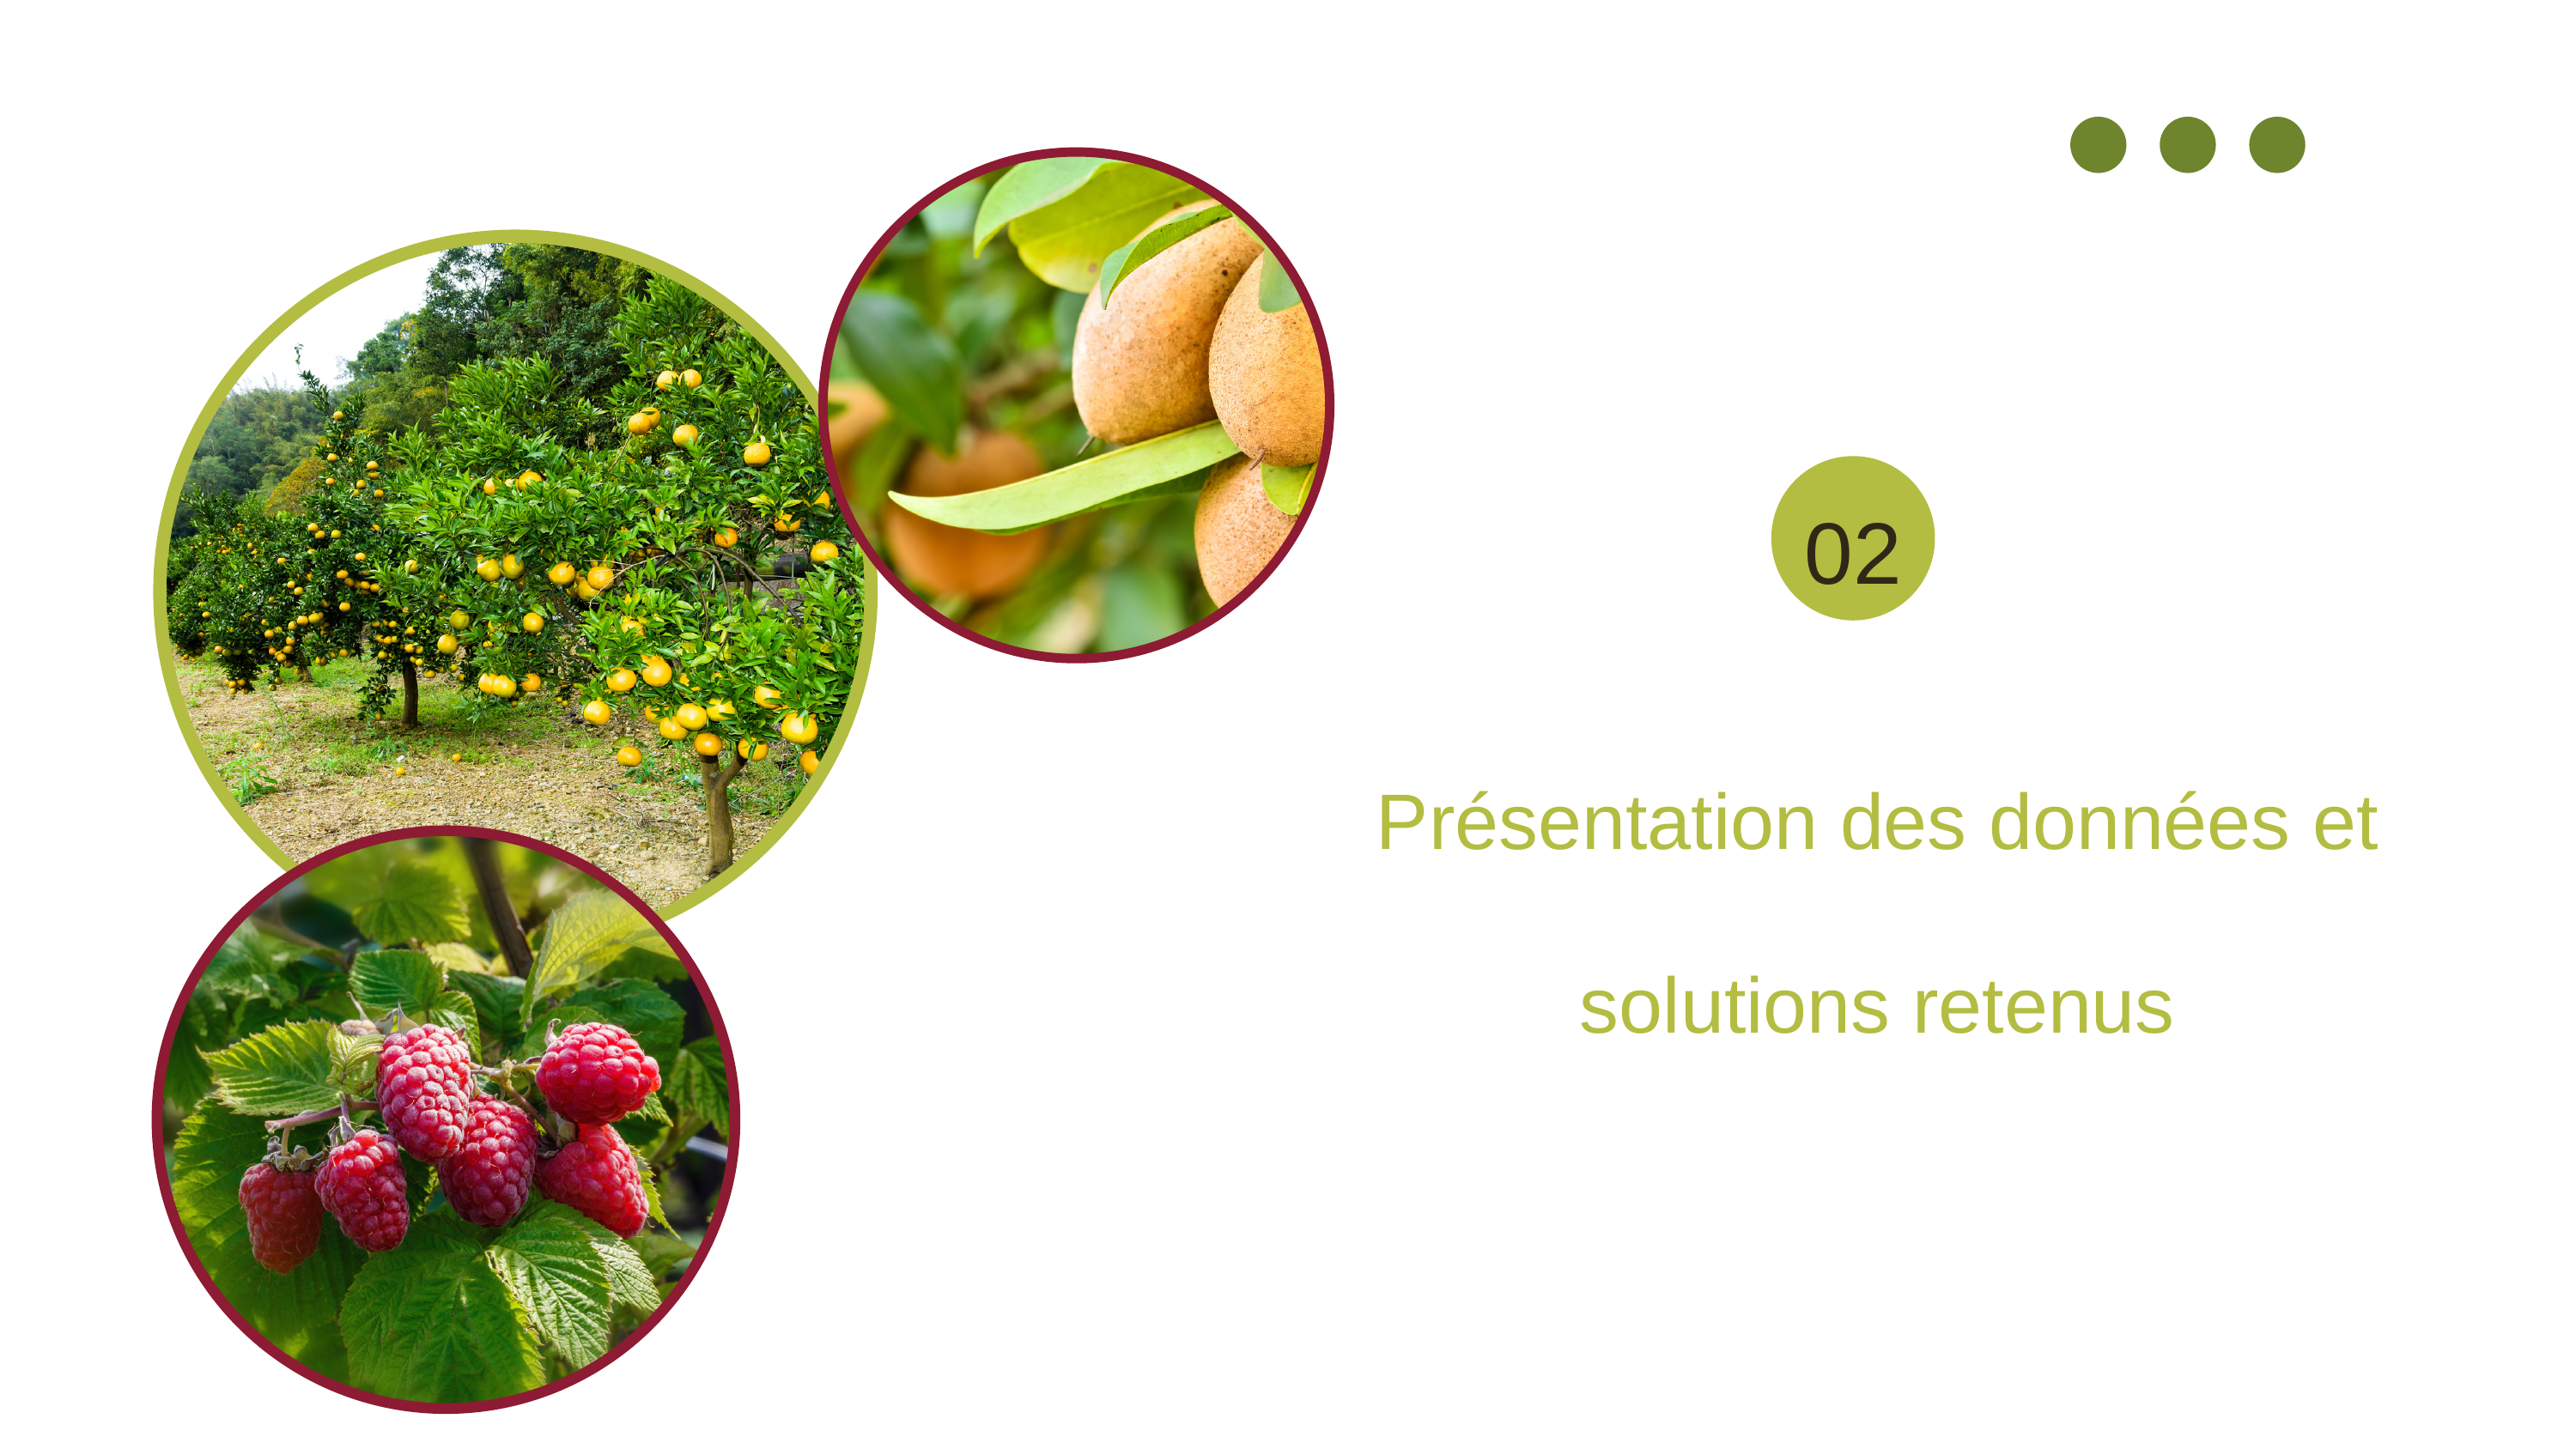

02
Présentation des données et solutions retenus